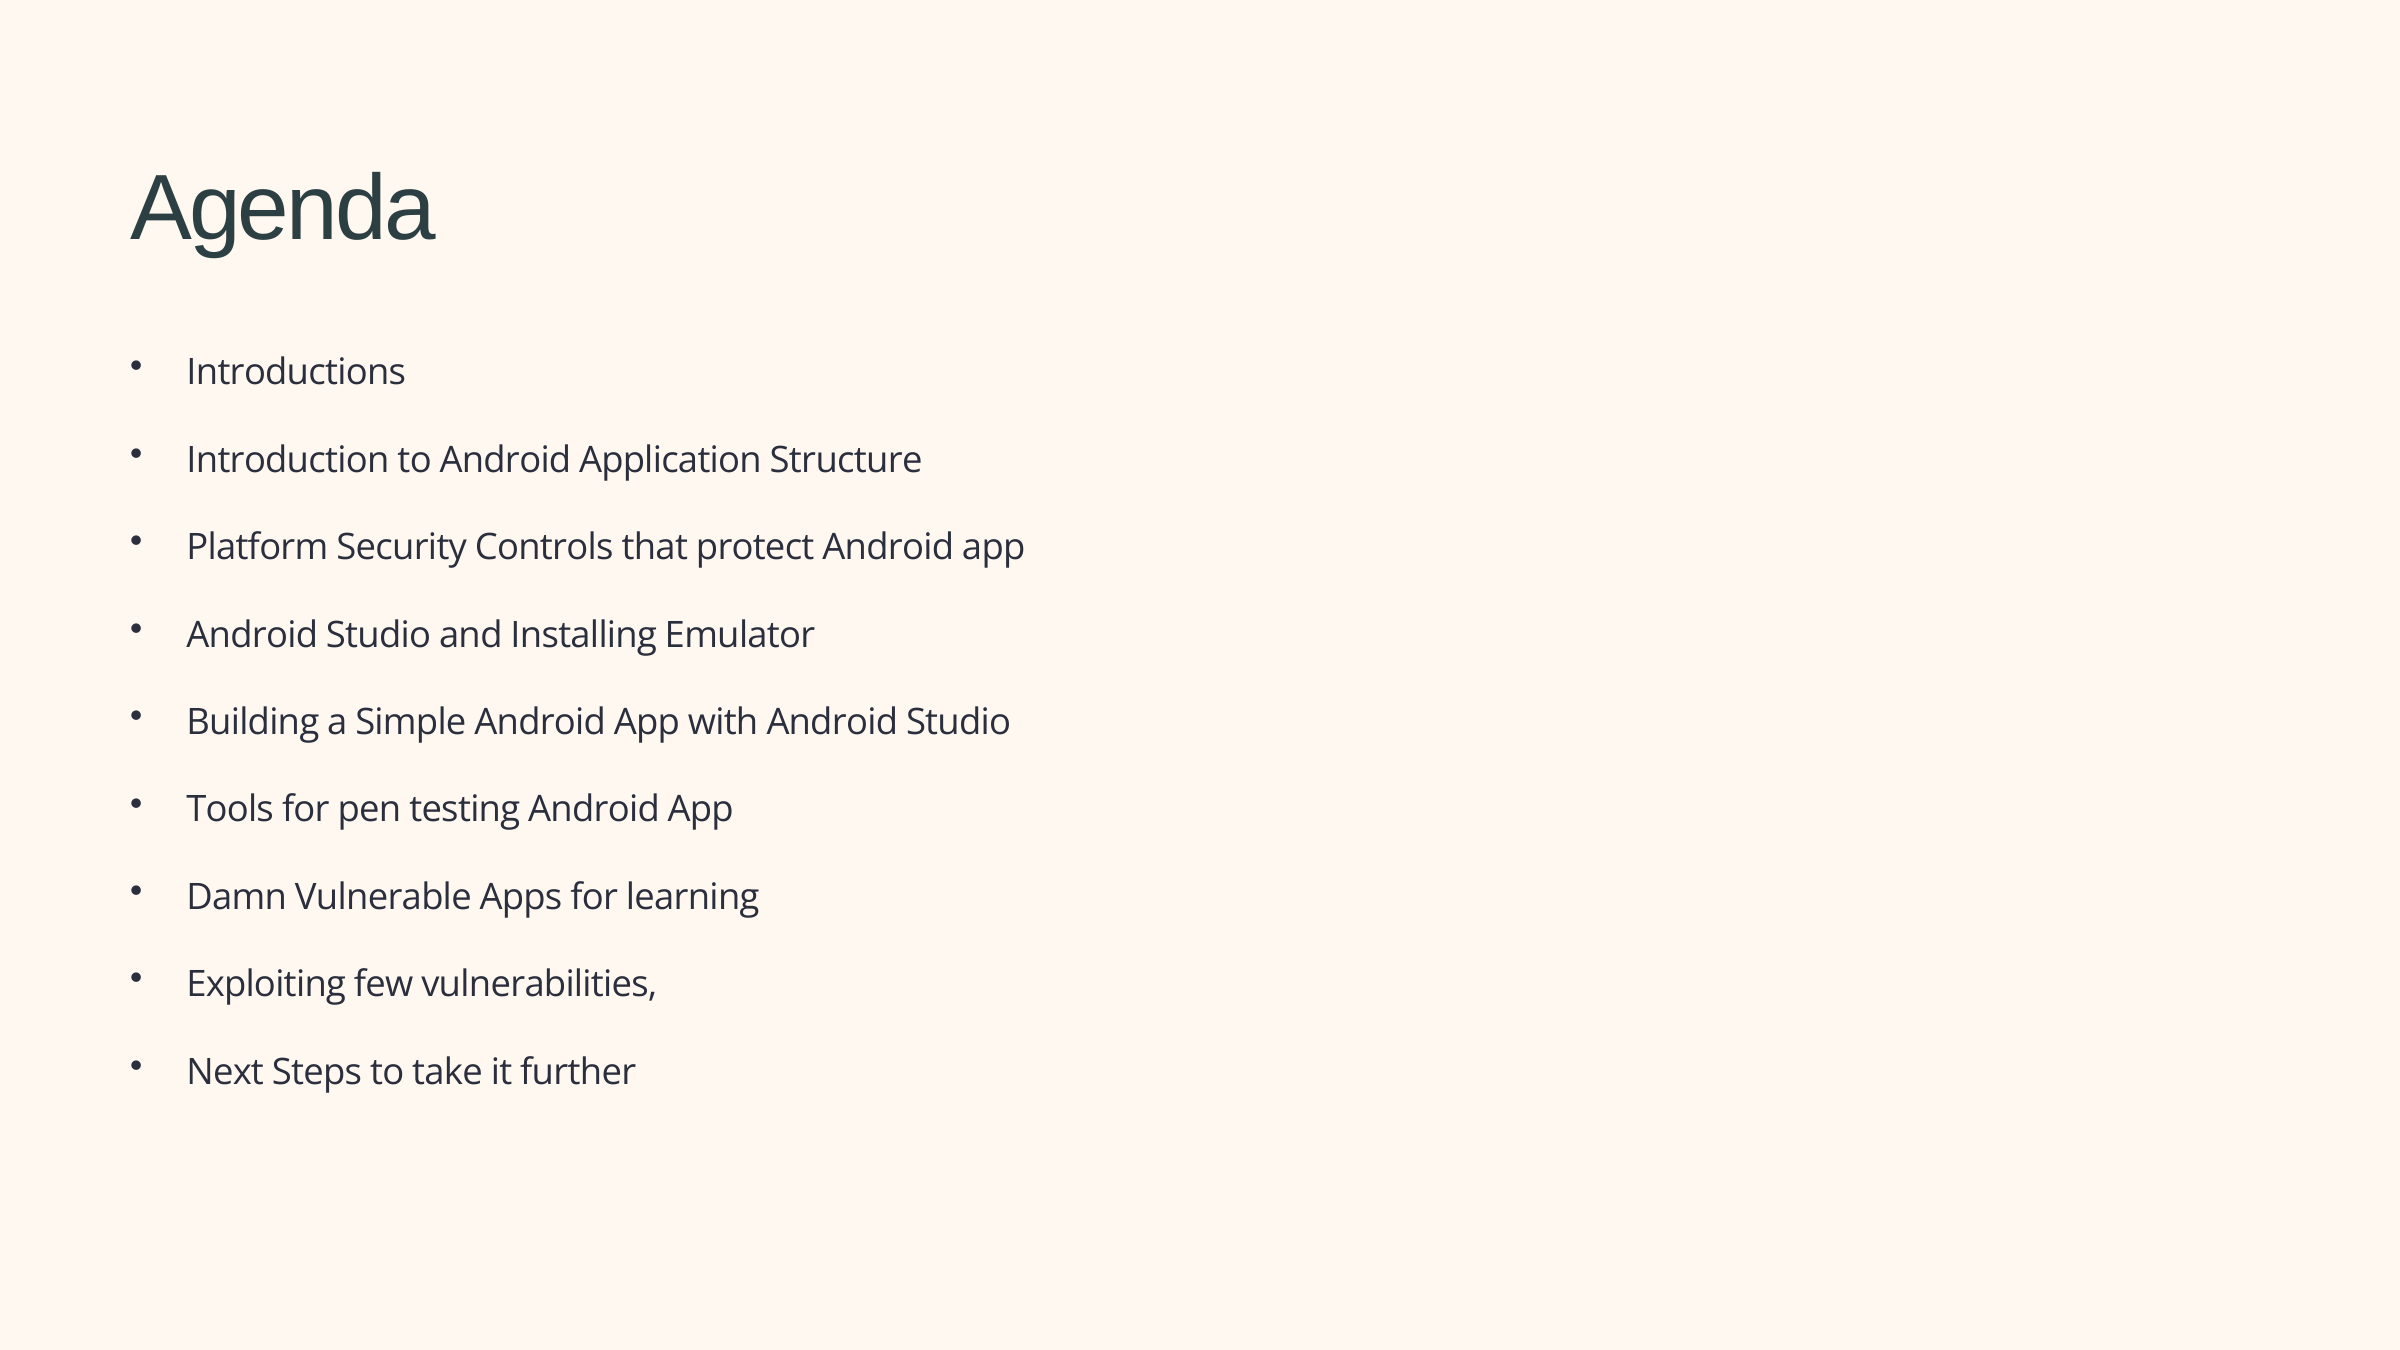

Agenda
Introductions
Introduction to Android Application Structure
Platform Security Controls that protect Android app
Android Studio and Installing Emulator
Building a Simple Android App with Android Studio
Tools for pen testing Android App
Damn Vulnerable Apps for learning
Exploiting few vulnerabilities,
Next Steps to take it further